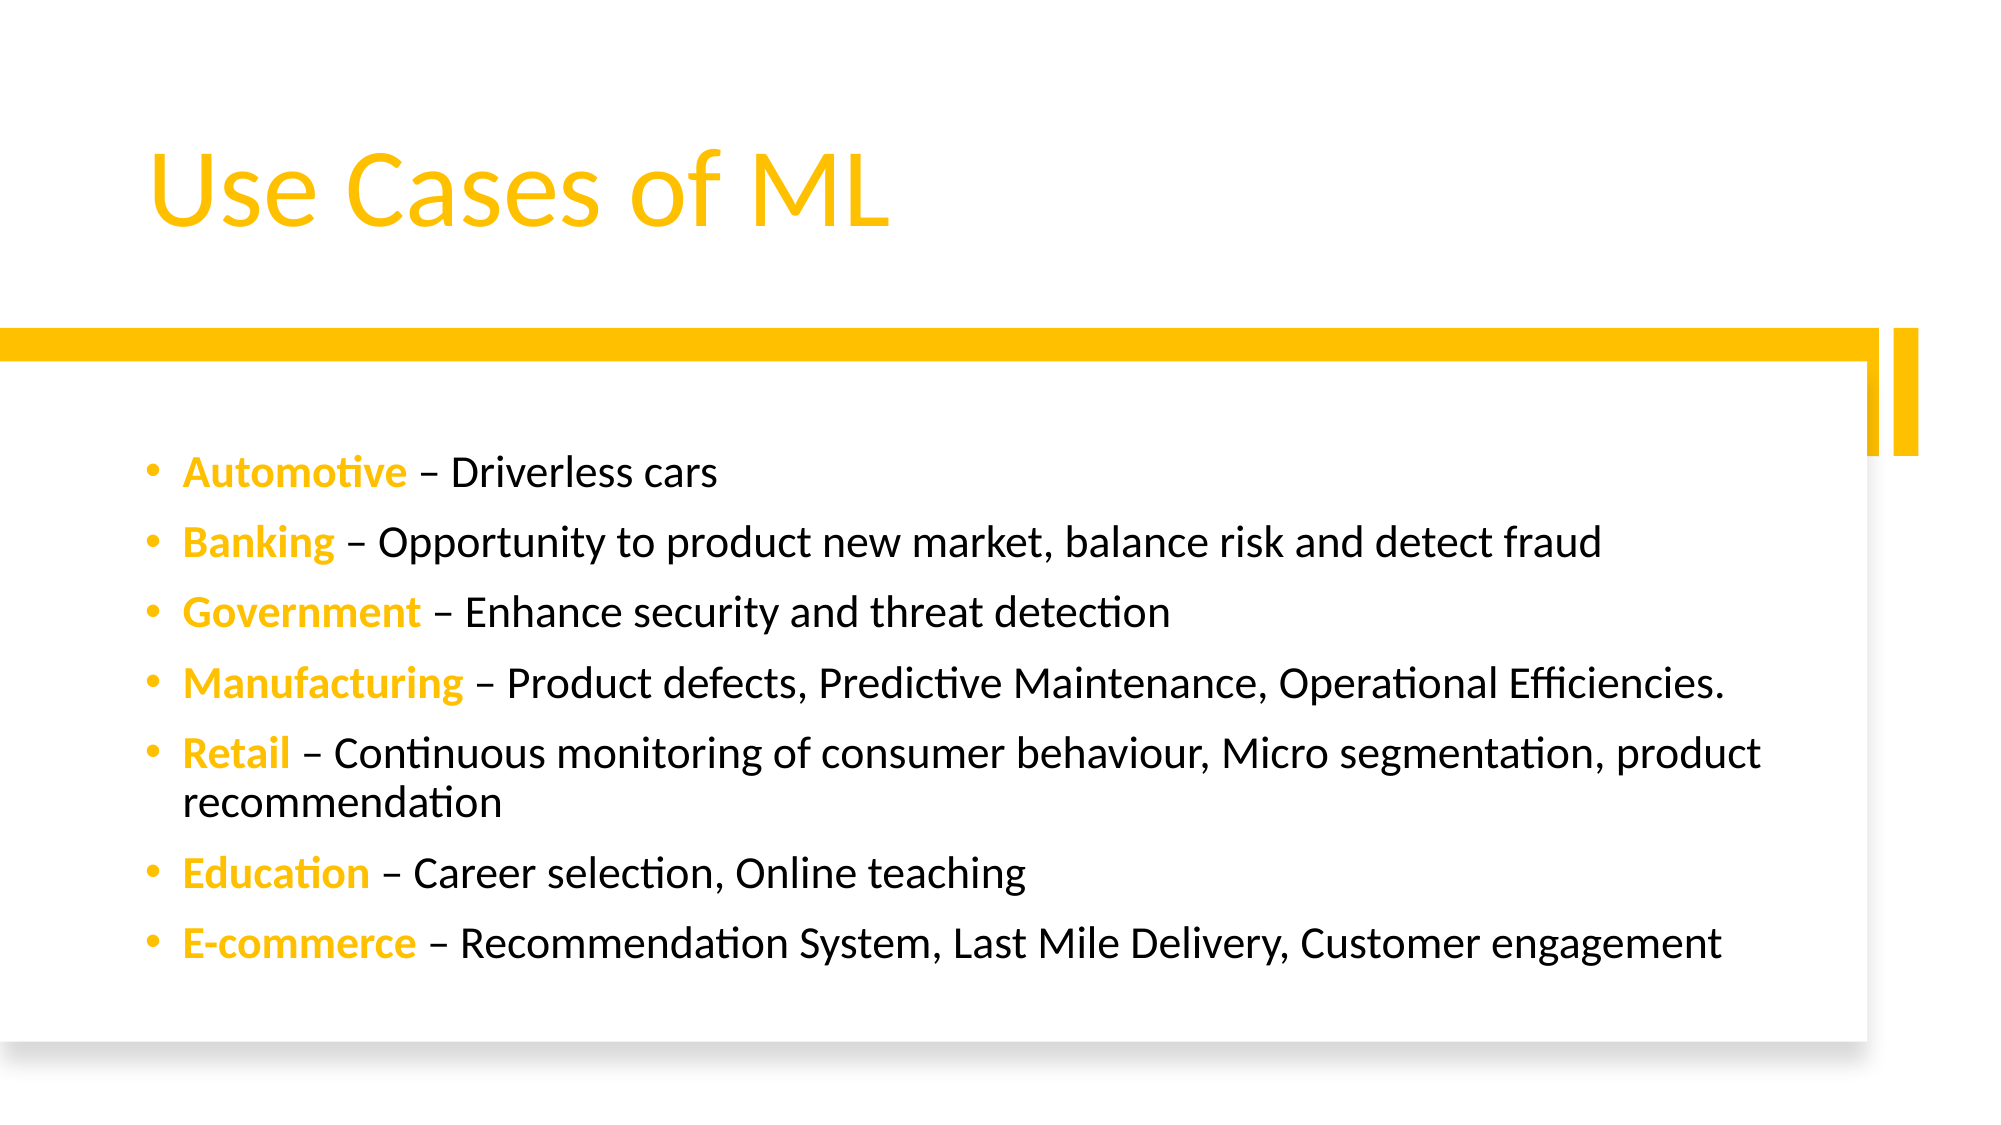

# Use Cases of ML

Automotive – Driverless cars
Banking – Opportunity to product new market, balance risk and detect fraud
Government – Enhance security and threat detection
Manufacturing – Product defects, Predictive Maintenance, Operational Efficiencies.
Retail – Continuous monitoring of consumer behaviour, Micro segmentation, product recommendation
Education – Career selection, Online teaching
E-commerce – Recommendation System, Last Mile Delivery, Customer engagement